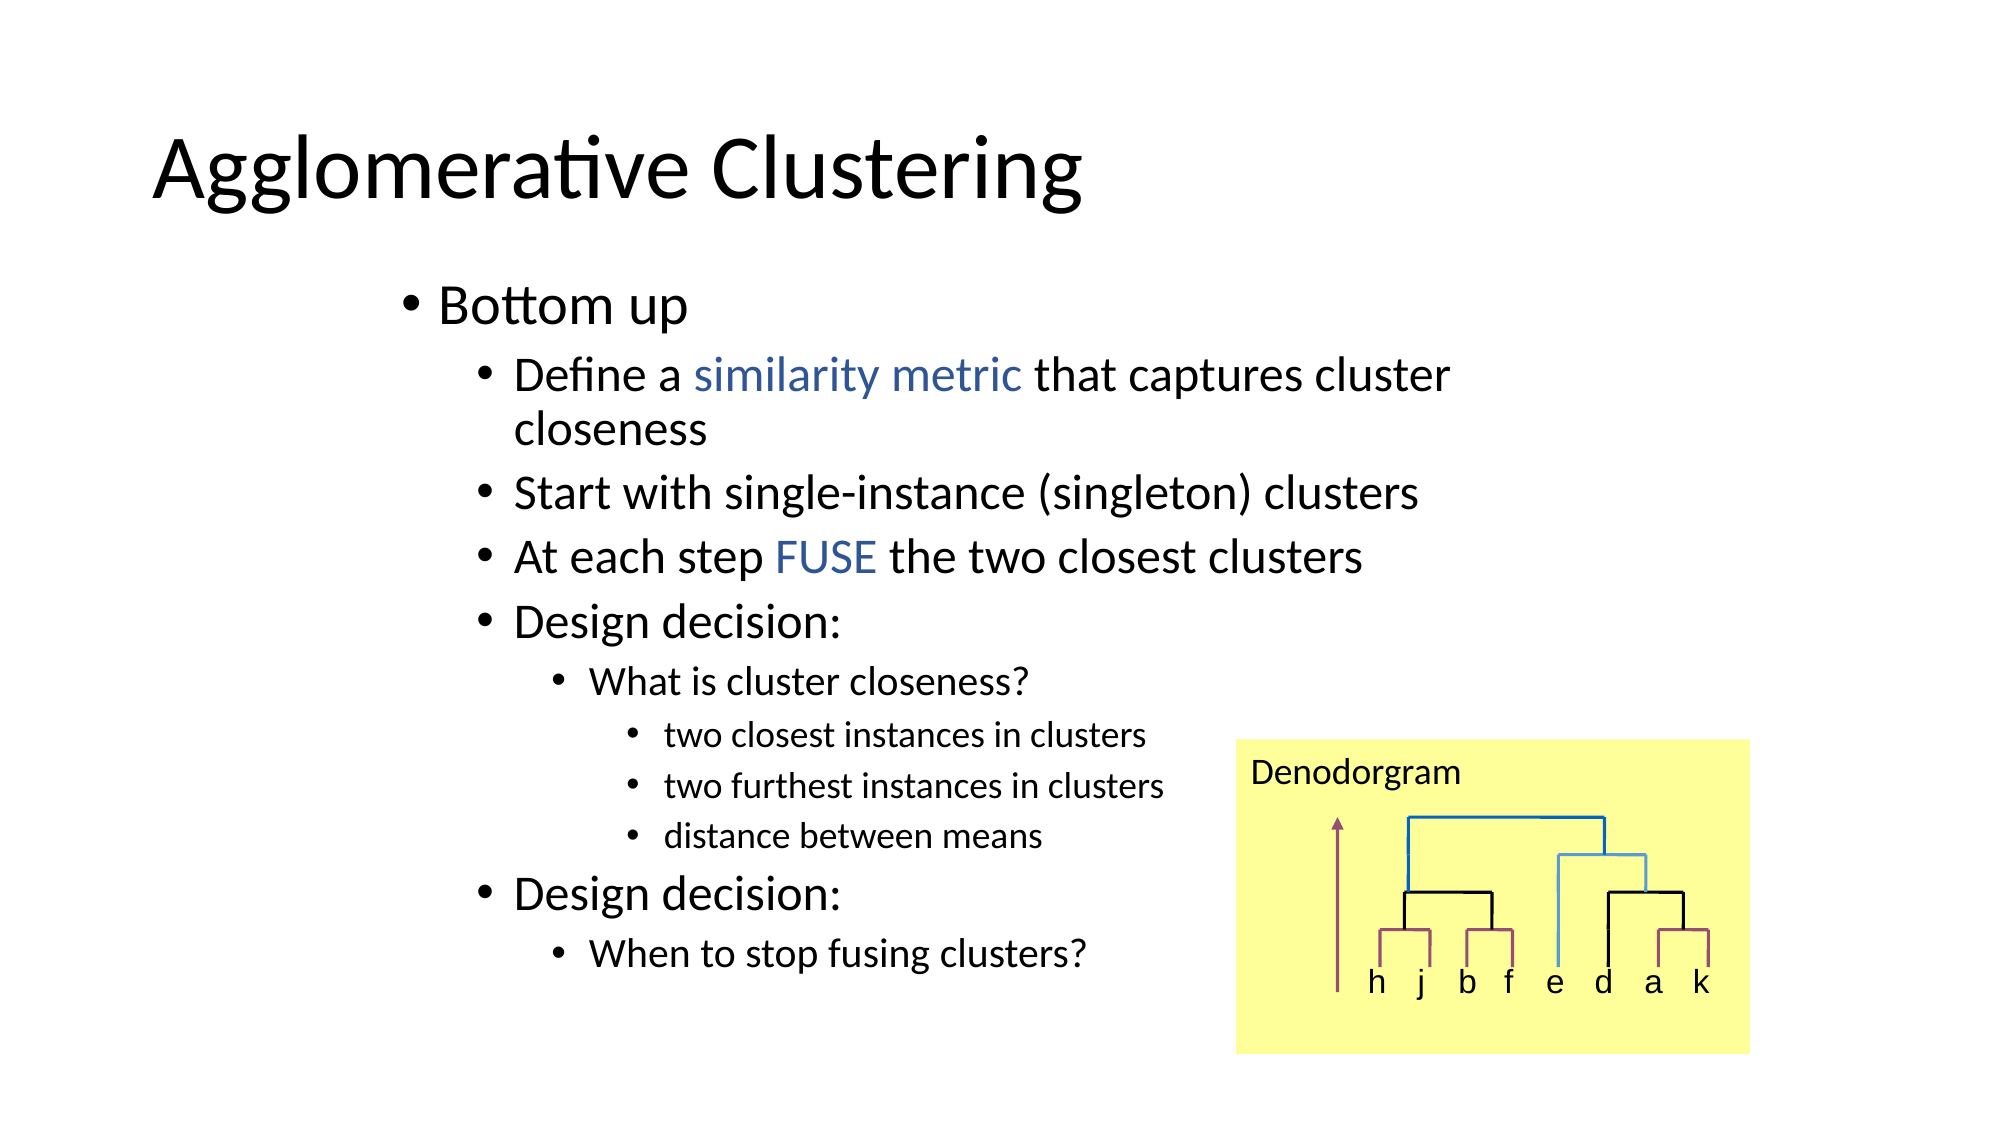

# Agglomerative Clustering
Bottom up
Define a similarity metric that captures cluster closeness
Start with single-instance (singleton) clusters
At each step FUSE the two closest clusters
Design decision:
What is cluster closeness?
two closest instances in clusters
two furthest instances in clusters
distance between means
Design decision:
When to stop fusing clusters?
Denodorgram

h
j
b
f
e
d
a
k